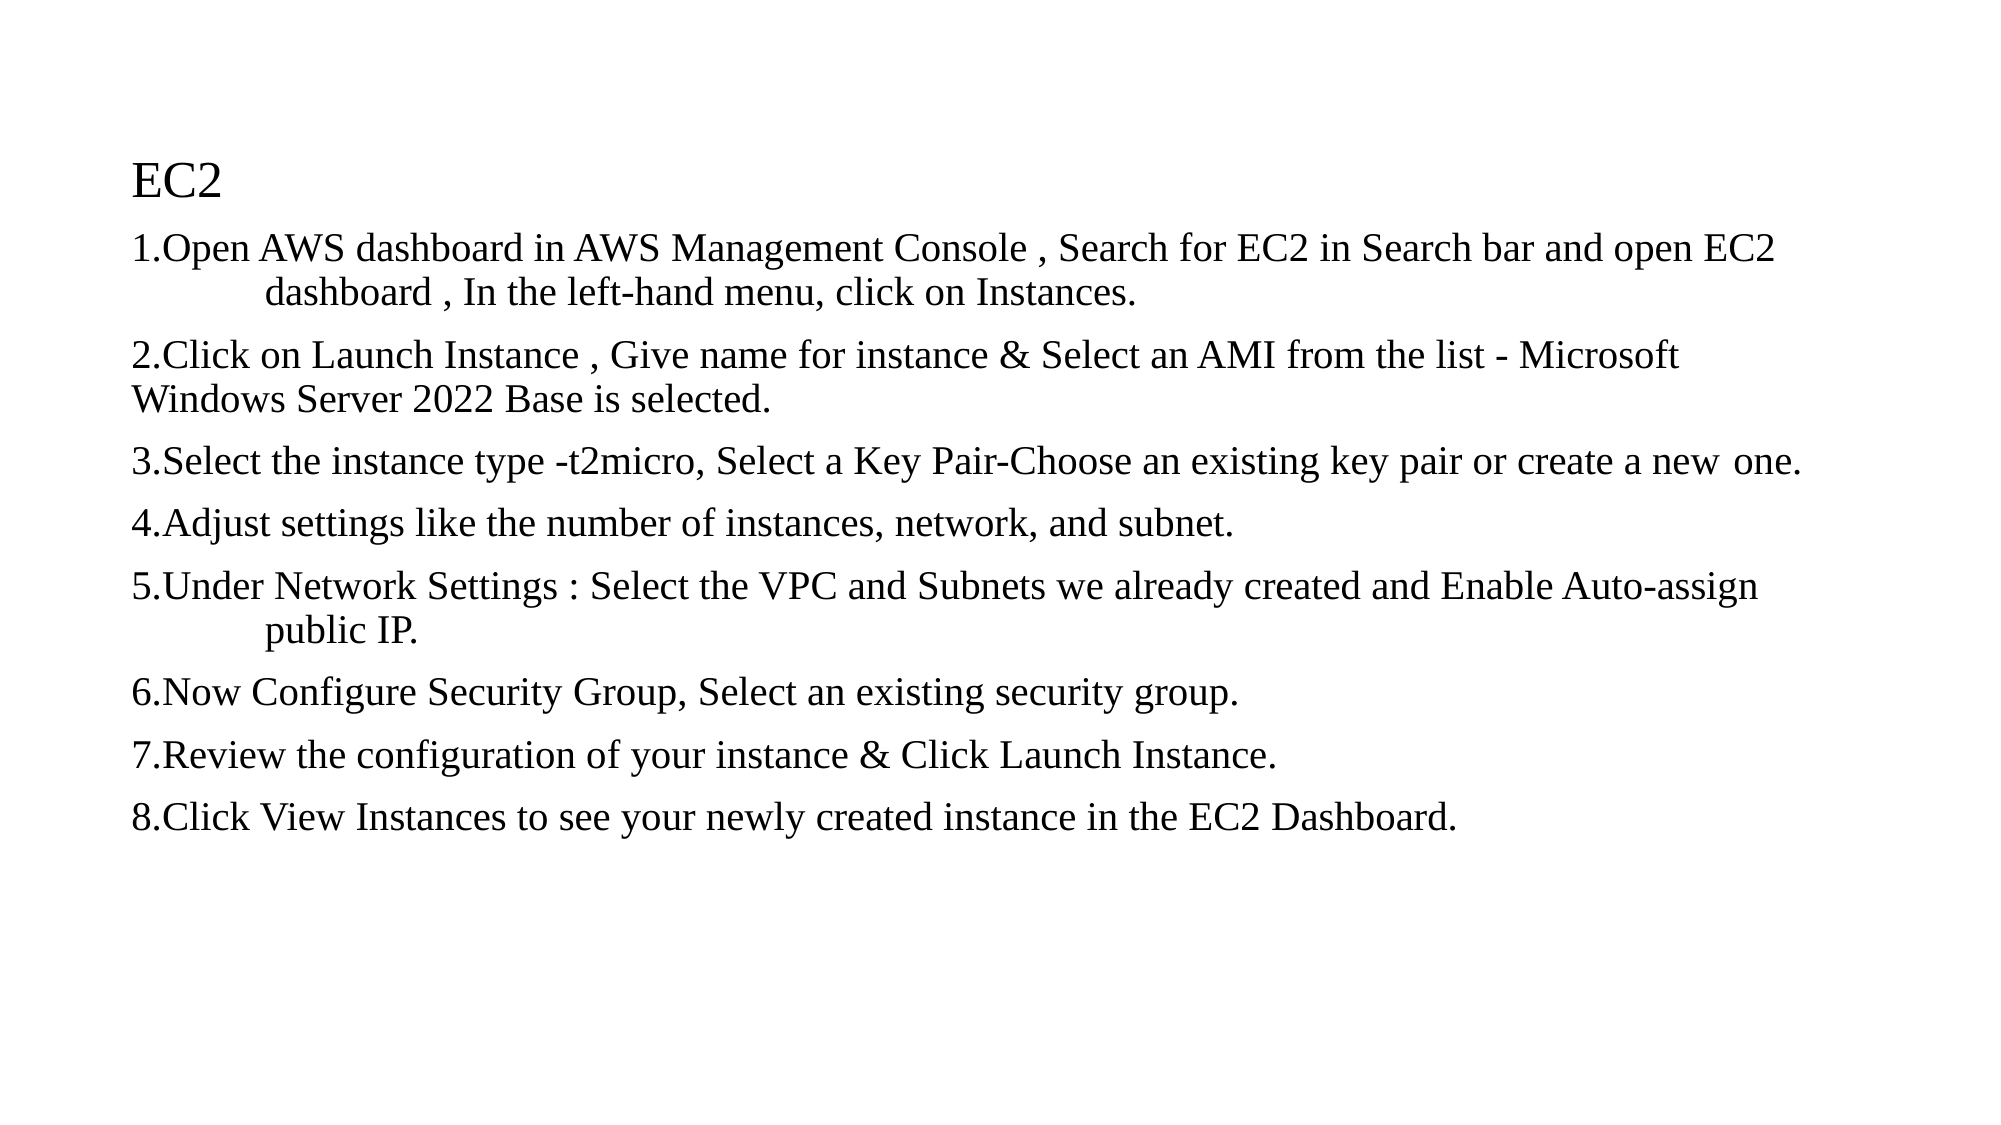

EC2
1.Open AWS dashboard in AWS Management Console , Search for EC2 in Search bar and open EC2 	dashboard , In the left-hand menu, click on Instances.
2.Click on Launch Instance , Give name for instance & Select an AMI from the list - Microsoft 	Windows Server 2022 Base is selected.
3.Select the instance type -t2micro, Select a Key Pair-Choose an existing key pair or create a new 	one.
4.Adjust settings like the number of instances, network, and subnet.
5.Under Network Settings : Select the VPC and Subnets we already created and Enable Auto-assign 	public IP.
6.Now Configure Security Group, Select an existing security group.
7.Review the configuration of your instance & Click Launch Instance.
8.Click View Instances to see your newly created instance in the EC2 Dashboard.